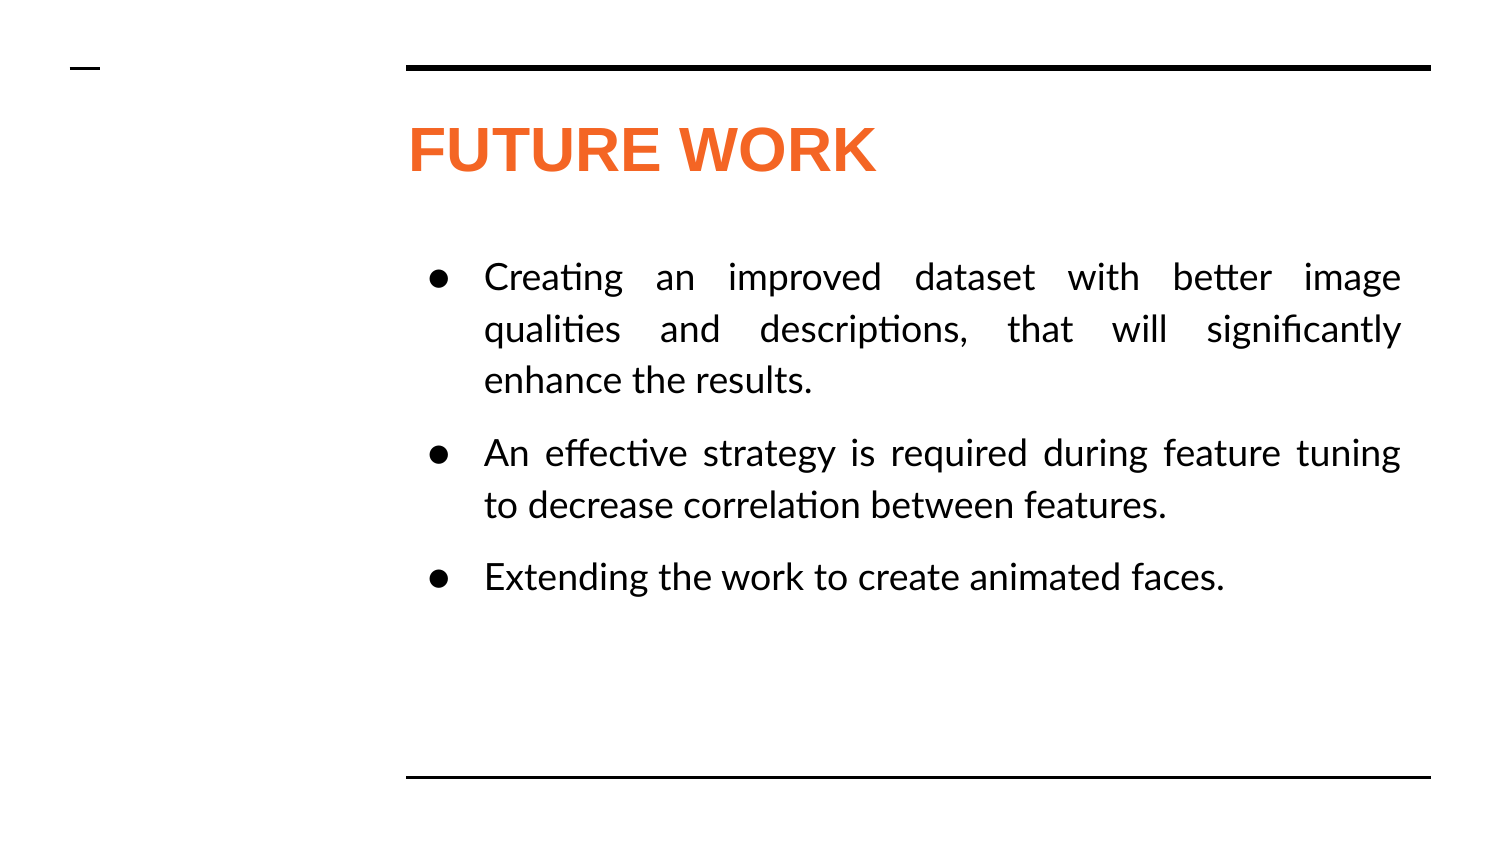

# FUTURE WORK
Creating an improved dataset with better image qualities and descriptions, that will significantly enhance the results.
An effective strategy is required during feature tuning to decrease correlation between features.
Extending the work to create animated faces.